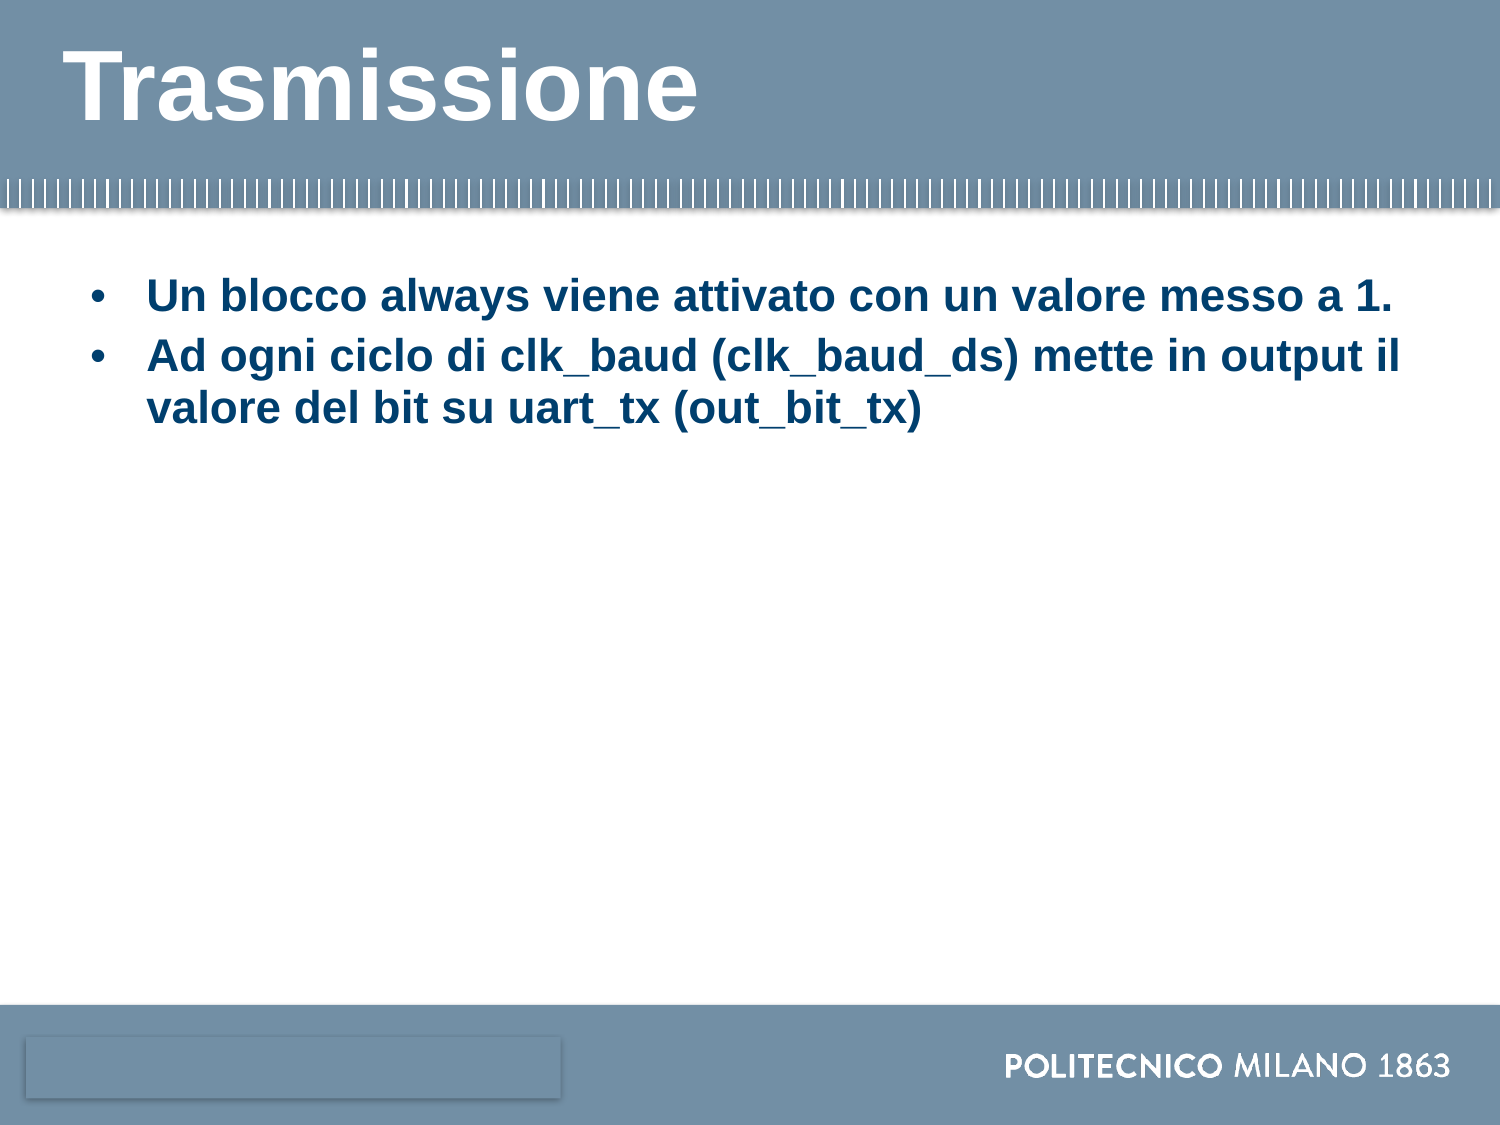

# Trasmissione
Un blocco always viene attivato con un valore messo a 1.
Ad ogni ciclo di clk_baud (clk_baud_ds) mette in output il valore del bit su uart_tx (out_bit_tx)